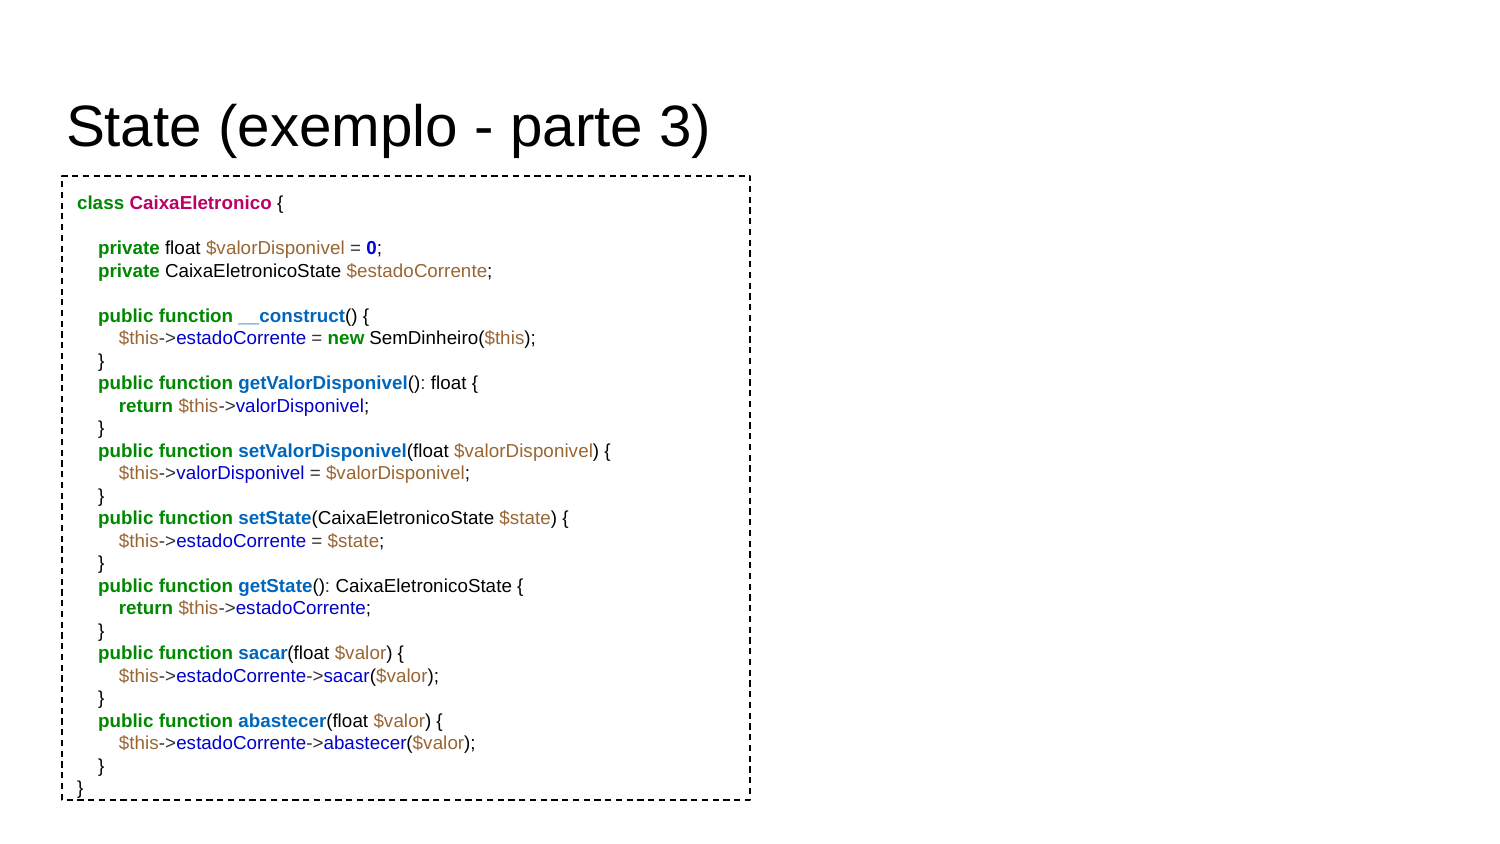

# State (exemplo - parte 3)
class CaixaEletronico {

    private float $valorDisponivel = 0;
    private CaixaEletronicoState $estadoCorrente;

    public function __construct() {
        $this->estadoCorrente = new SemDinheiro($this);
    }
    public function getValorDisponivel(): float {
        return $this->valorDisponivel;
    }
    public function setValorDisponivel(float $valorDisponivel) {
        $this->valorDisponivel = $valorDisponivel;
    }
    public function setState(CaixaEletronicoState $state) {
        $this->estadoCorrente = $state;
    }
    public function getState(): CaixaEletronicoState {
        return $this->estadoCorrente;
    }
    public function sacar(float $valor) {
        $this->estadoCorrente->sacar($valor);
    }
    public function abastecer(float $valor) {
        $this->estadoCorrente->abastecer($valor);
    }
}